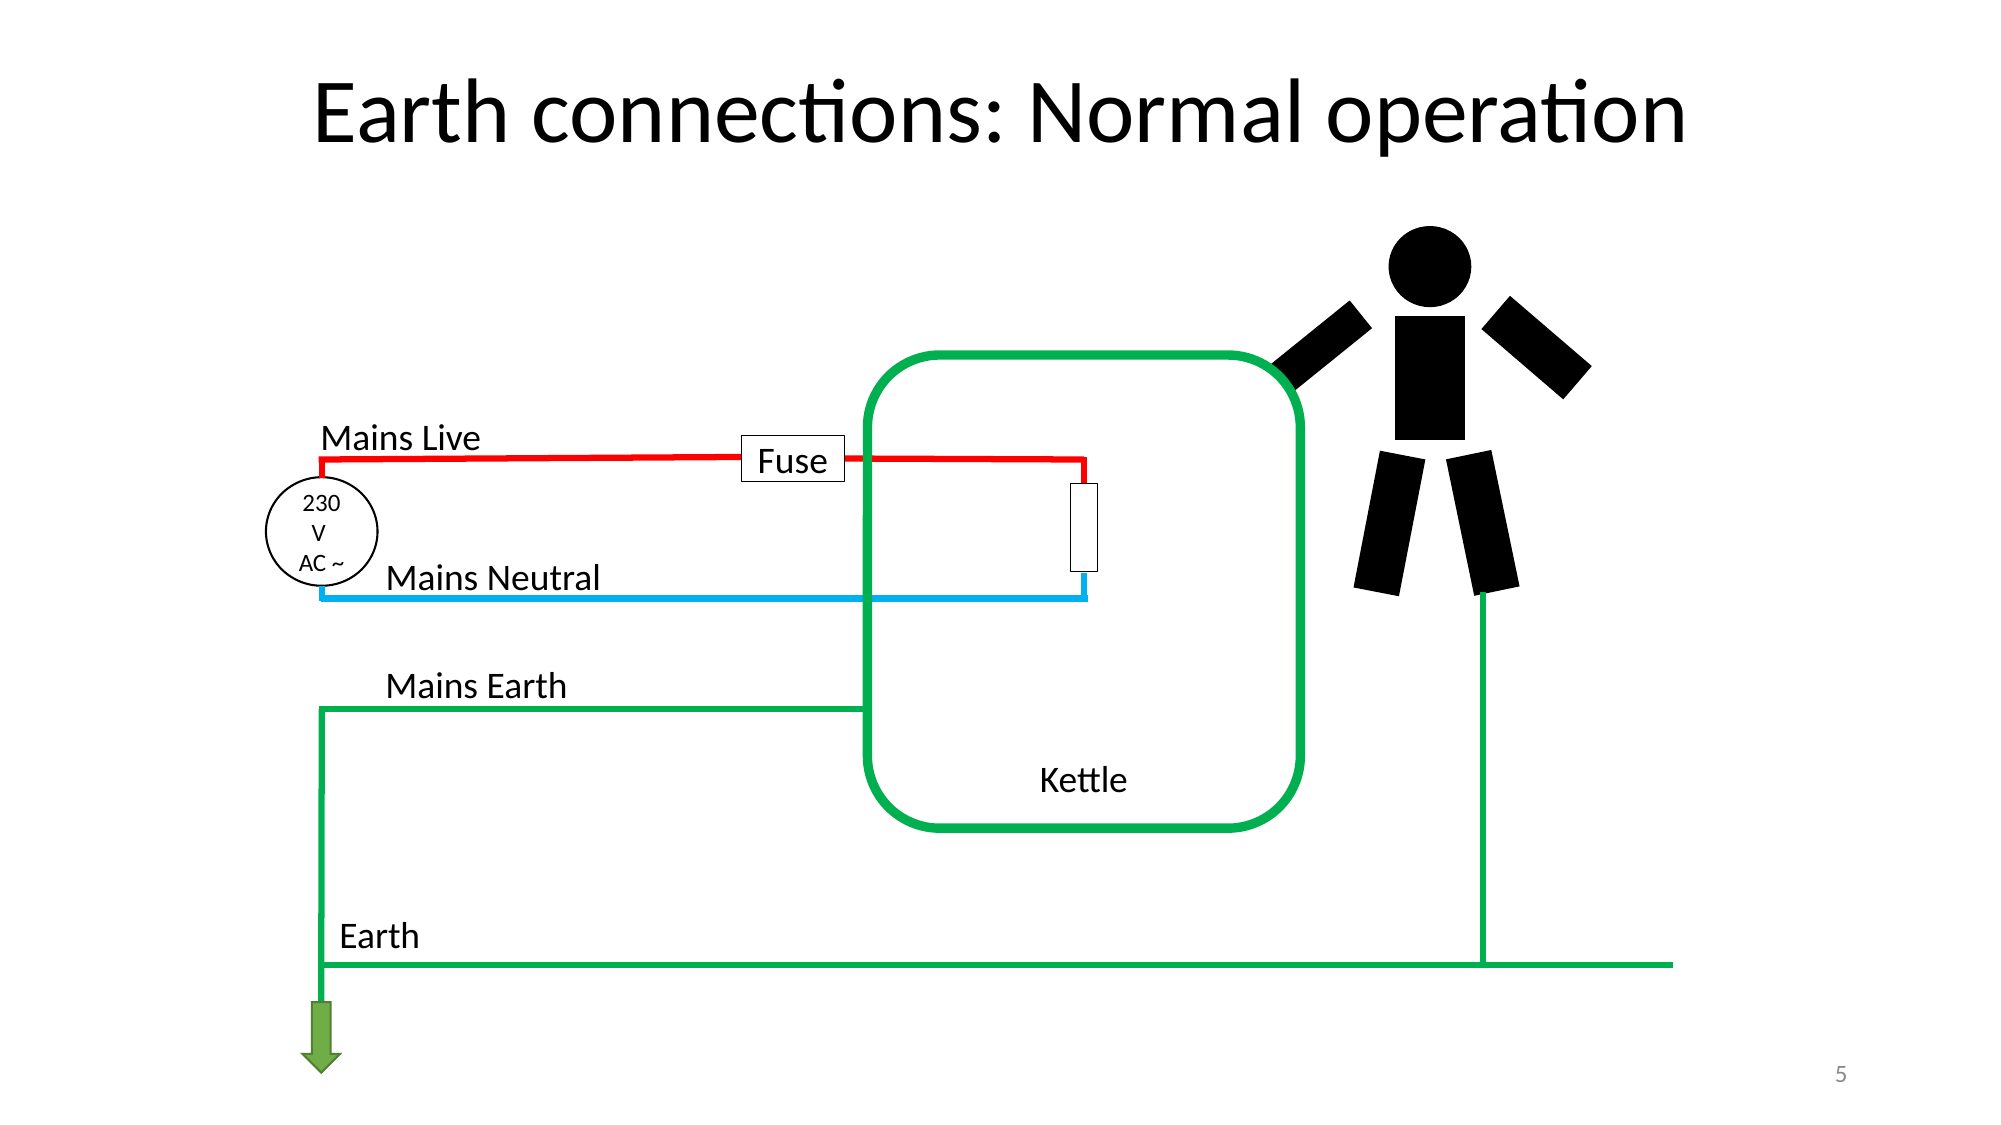

# Earth connections: Normal operation

Kettle
Mains Live
Fuse

230V
AC ~

Mains Neutral
Mains Earth
Earth

5